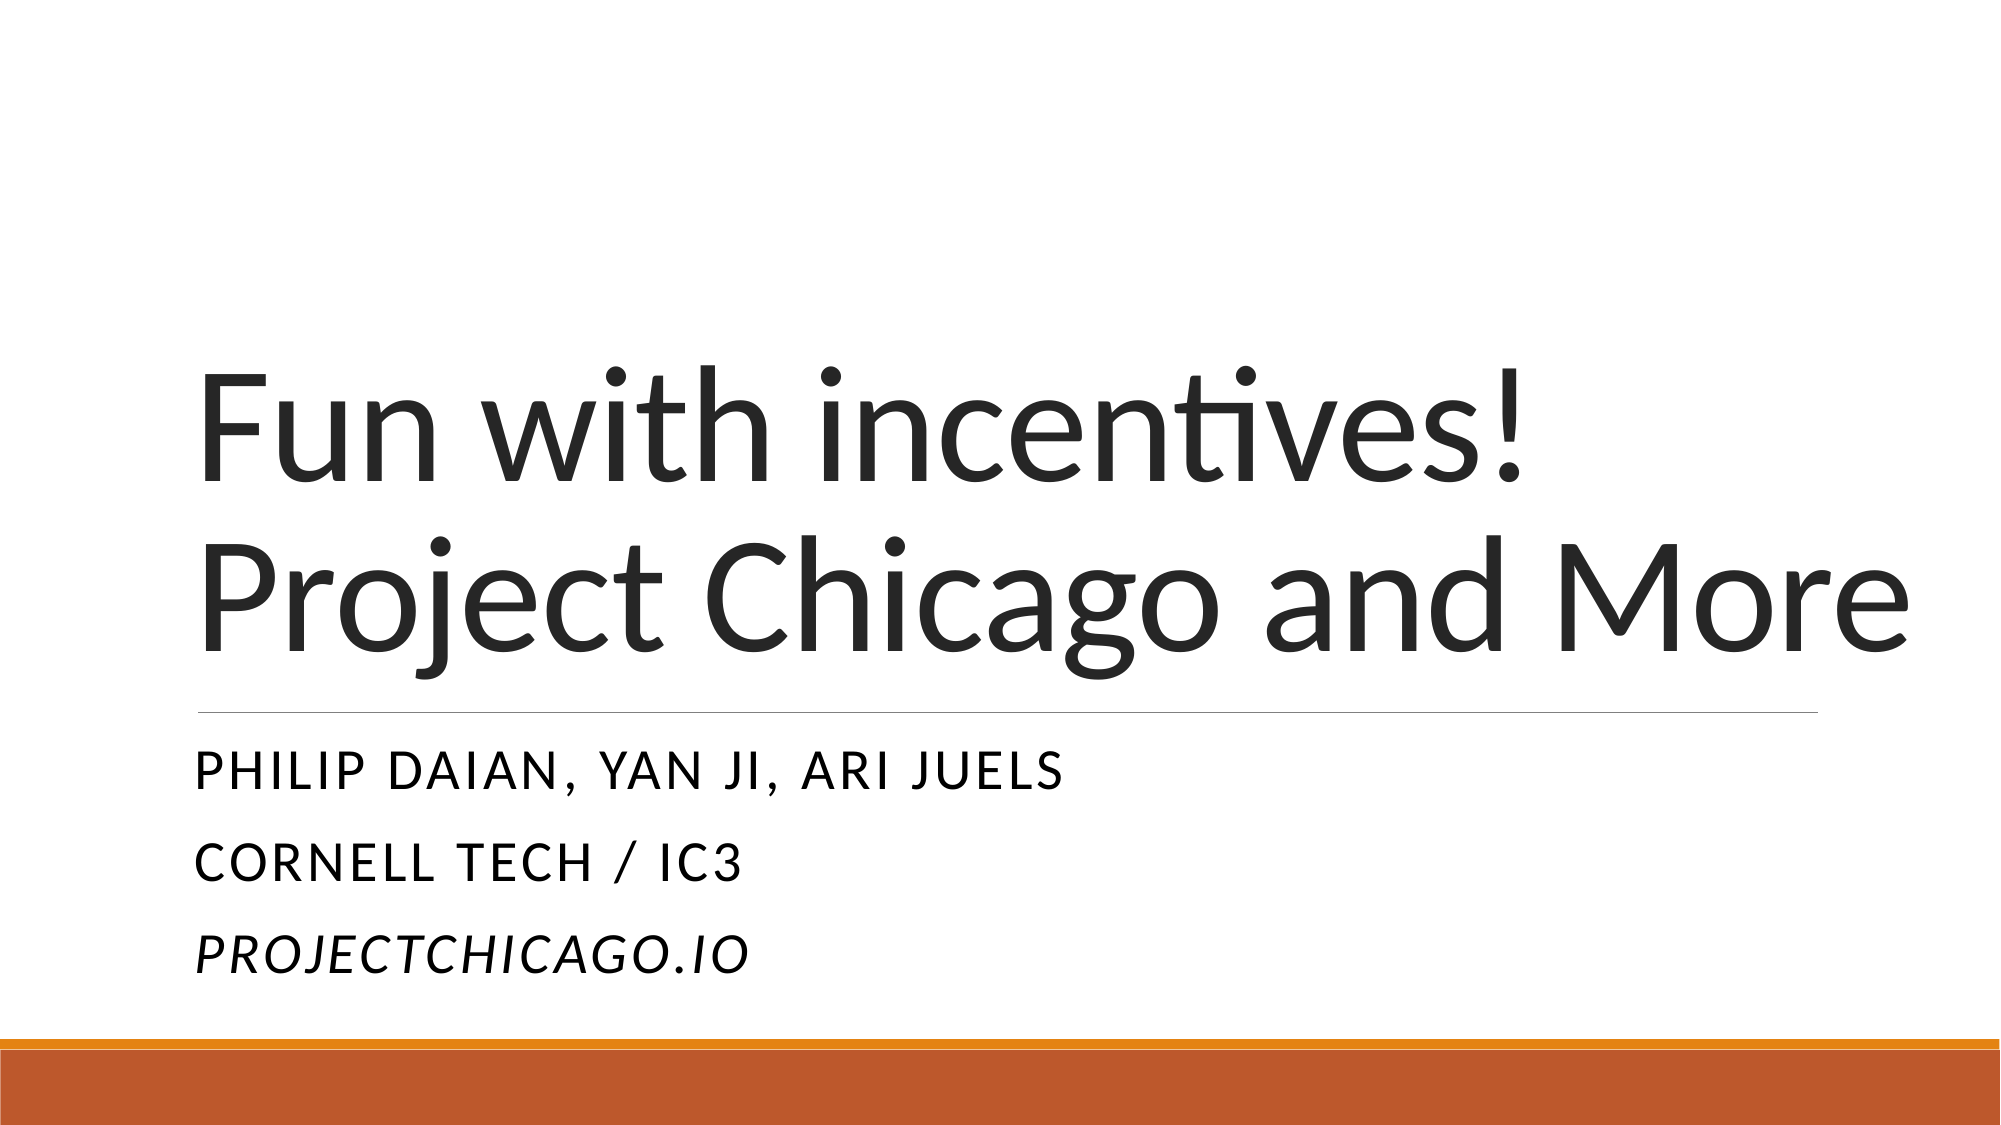

# Fun with incentives! Project Chicago and More
Philip daian, Yan Ji, Ari Juels
cornell tech / ic3
Projectchicago.io